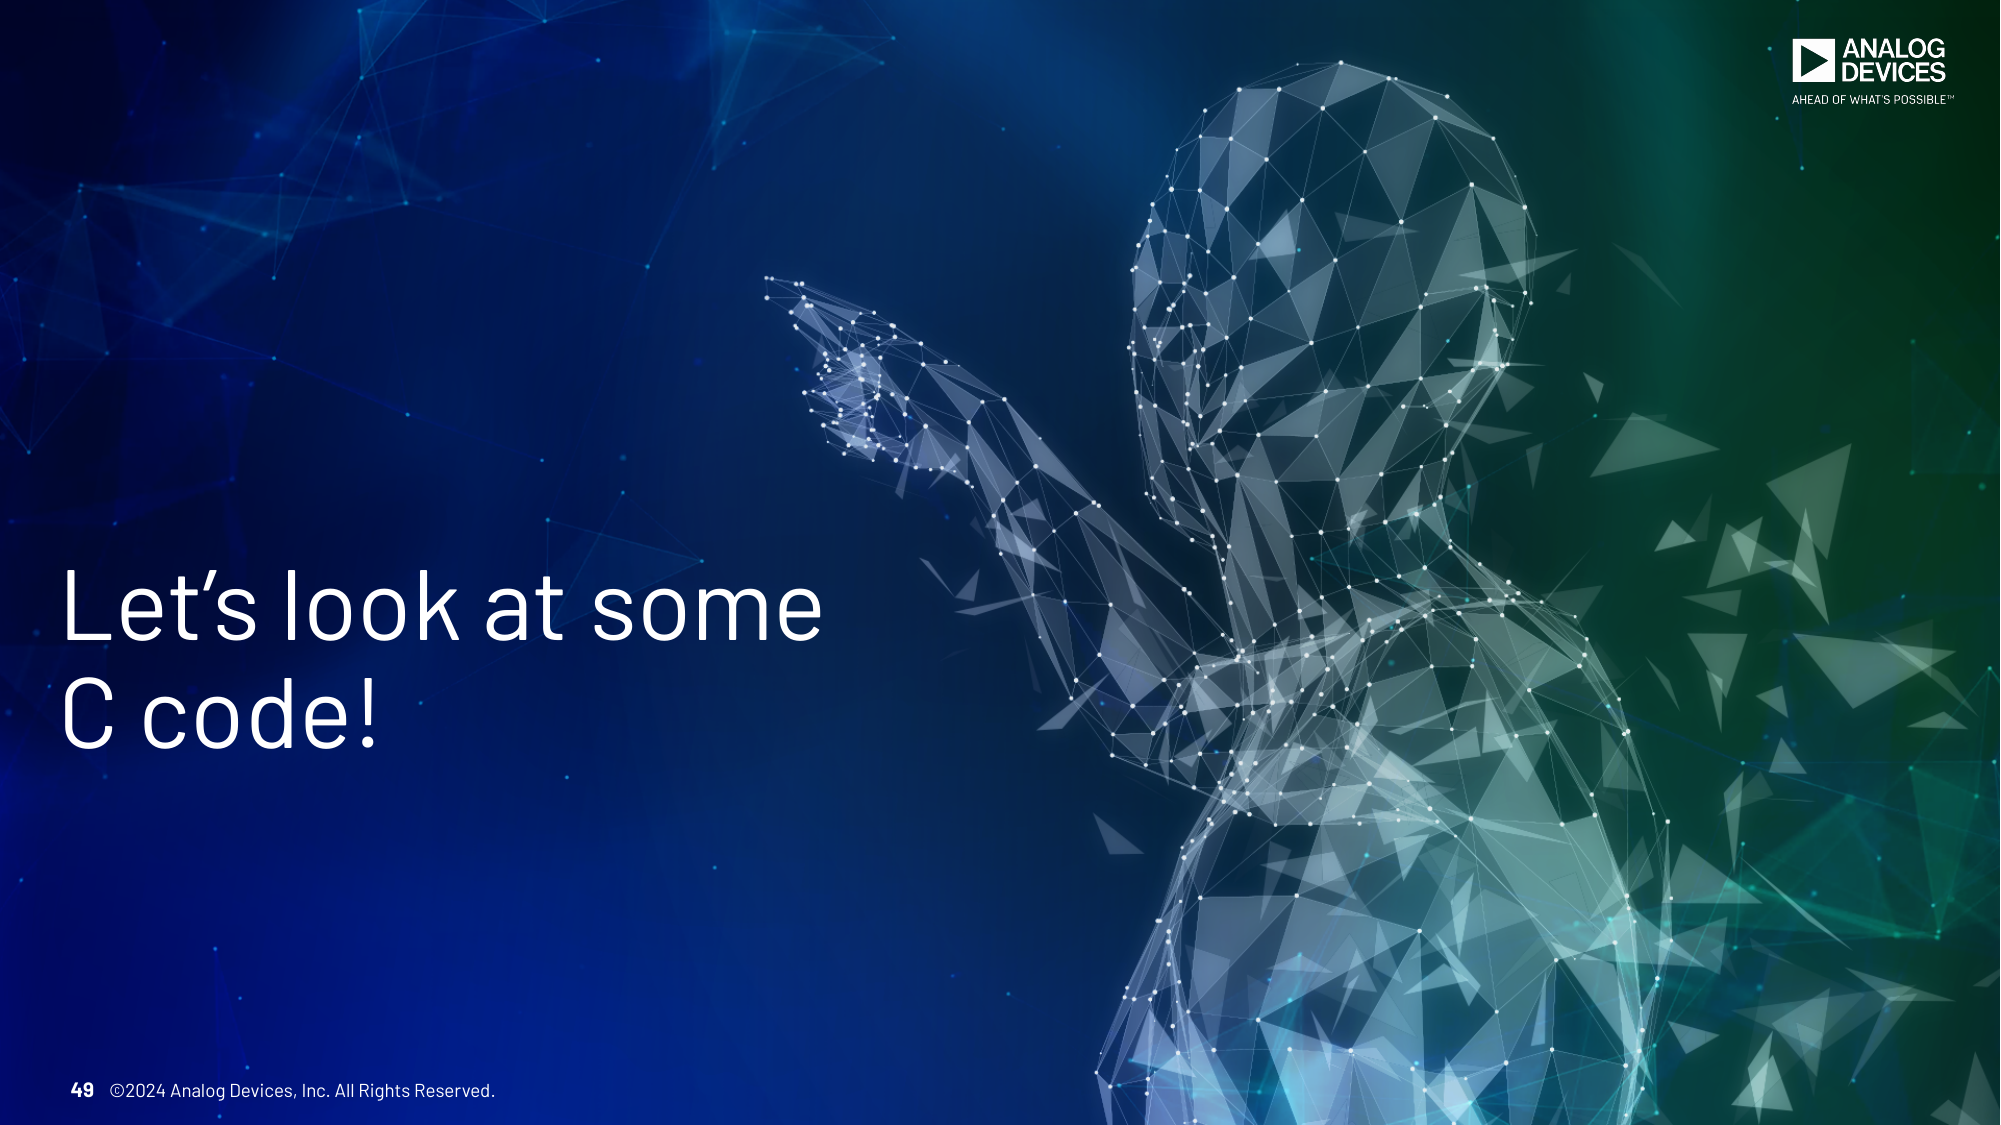

#
Let’s look at some C code!
49
©2024 Analog Devices, Inc. All Rights Reserved.